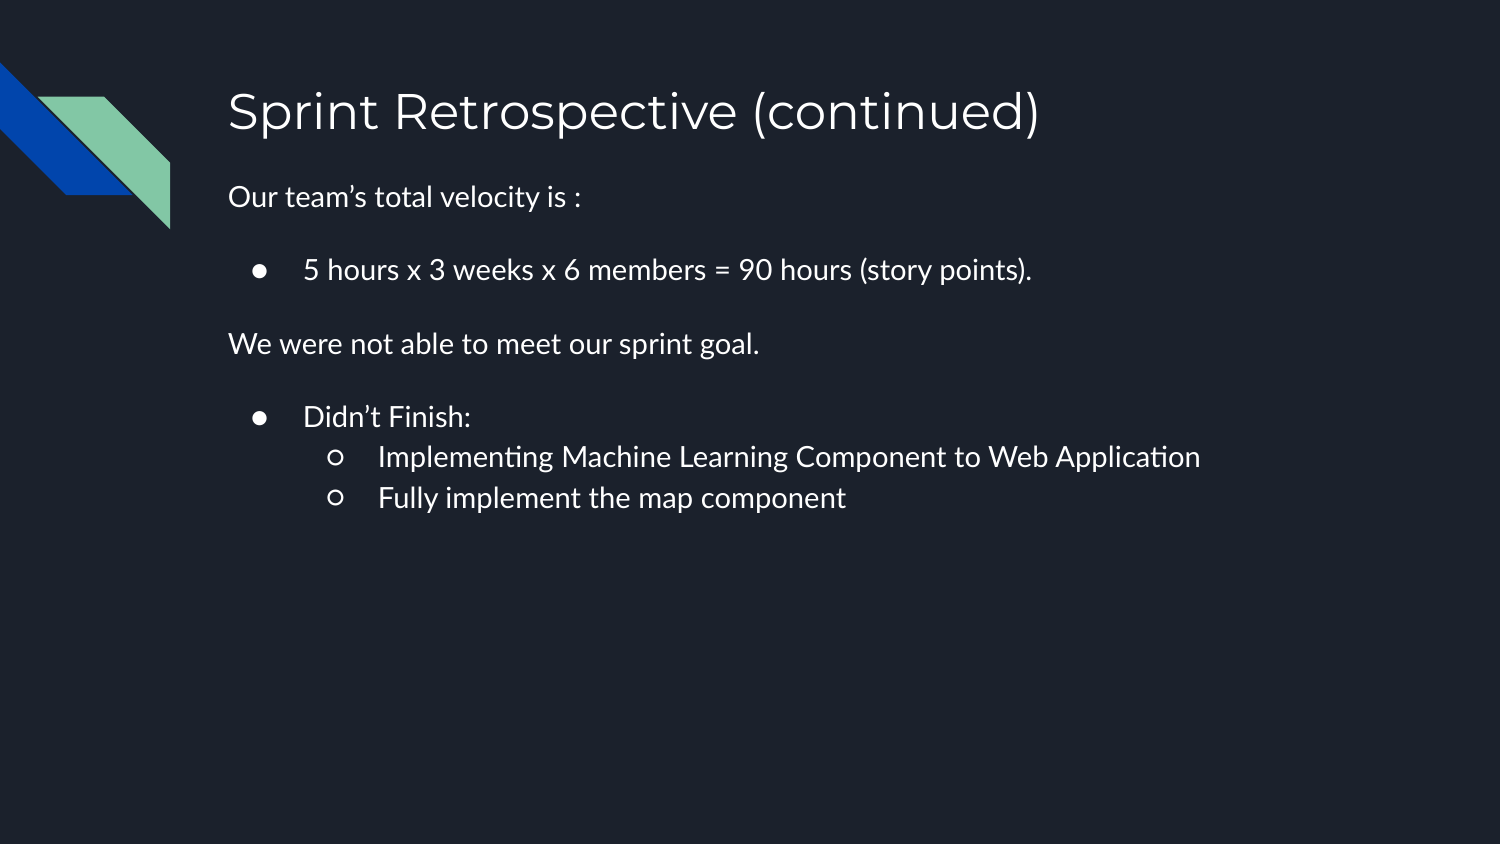

# Sprint Retrospective (continued)
Our team’s total velocity is :
5 hours x 3 weeks x 6 members = 90 hours (story points).
We were not able to meet our sprint goal.
Didn’t Finish:
Implementing Machine Learning Component to Web Application
Fully implement the map component